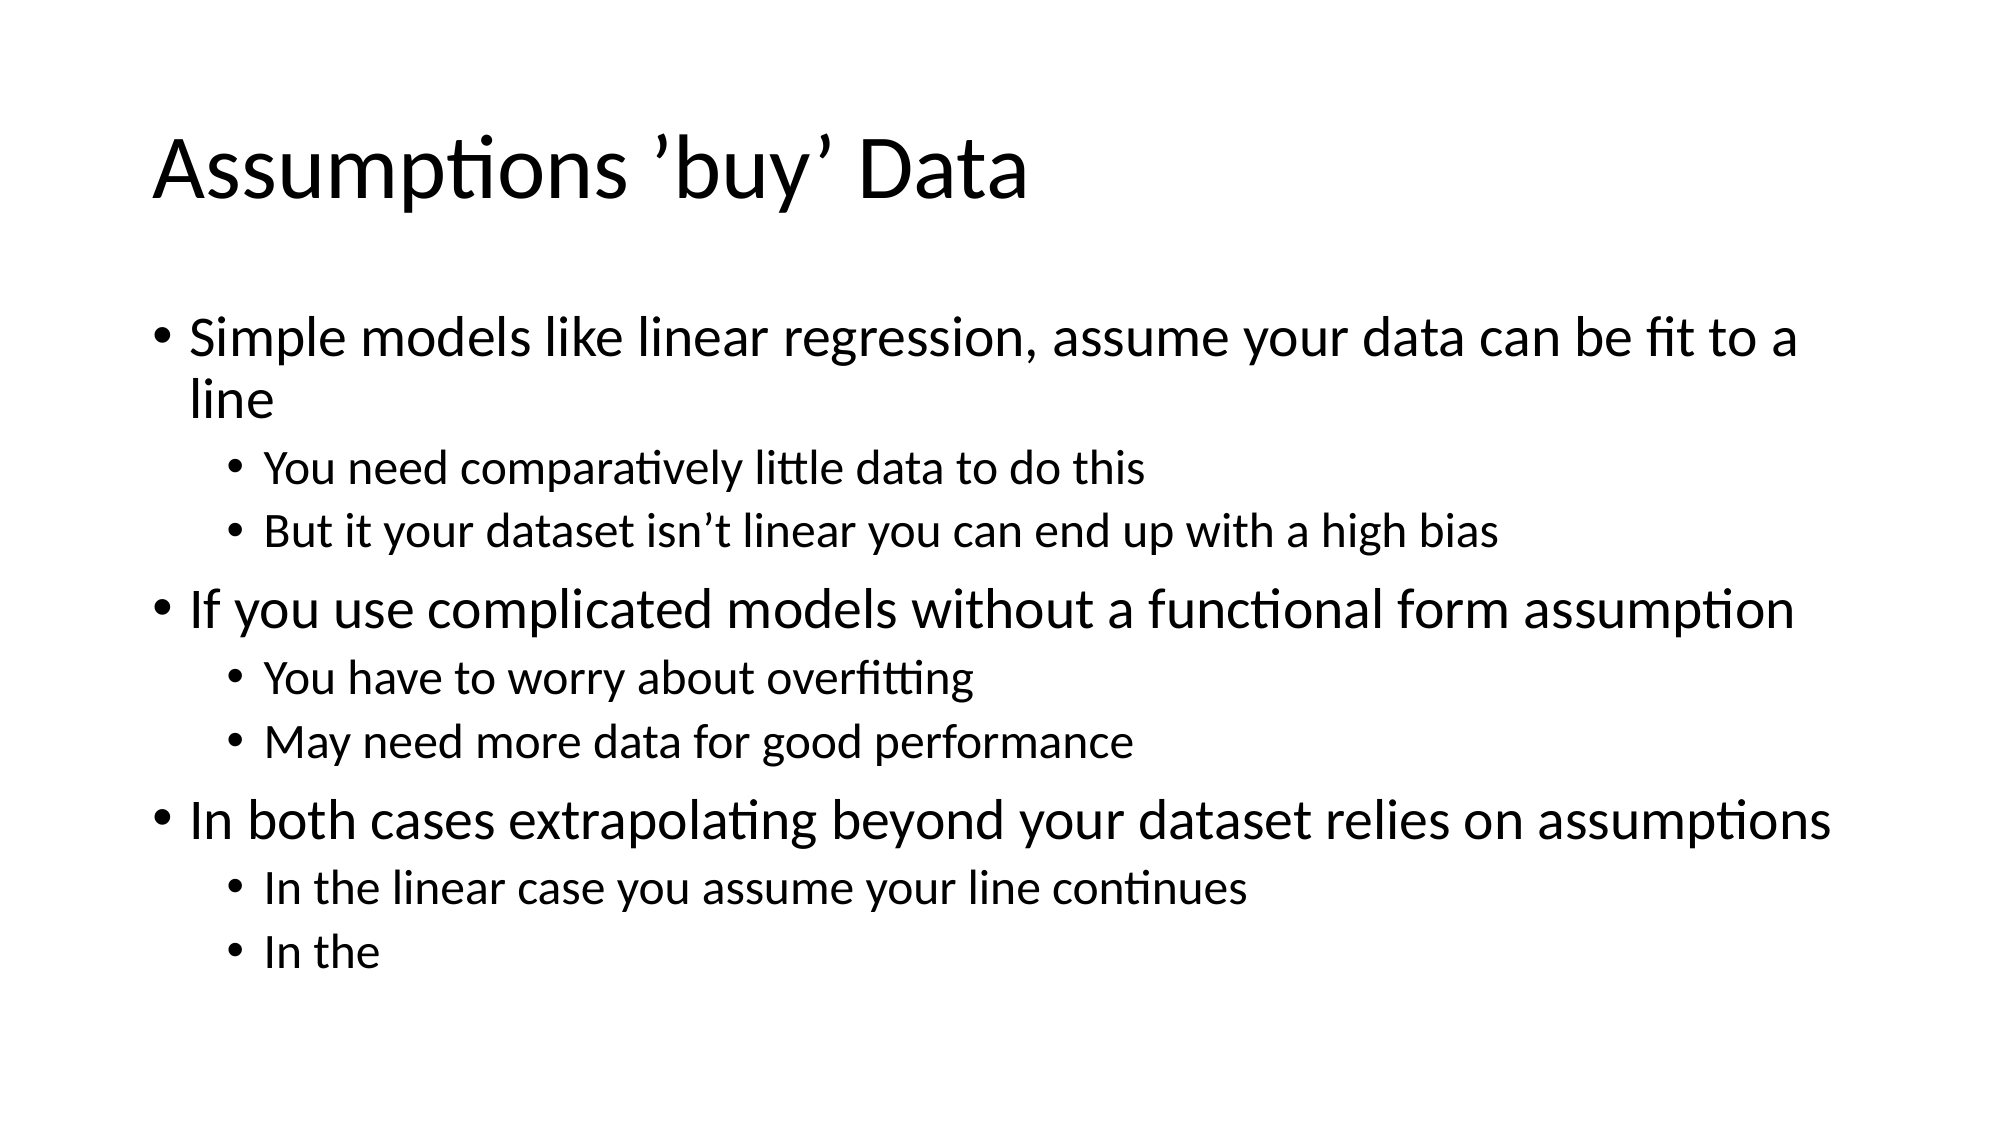

# Assumptions ’buy’ Data
Simple models like linear regression, assume your data can be fit to a line
You need comparatively little data to do this
But it your dataset isn’t linear you can end up with a high bias
If you use complicated models without a functional form assumption
You have to worry about overfitting
May need more data for good performance
In both cases extrapolating beyond your dataset relies on assumptions
In the linear case you assume your line continues
In the